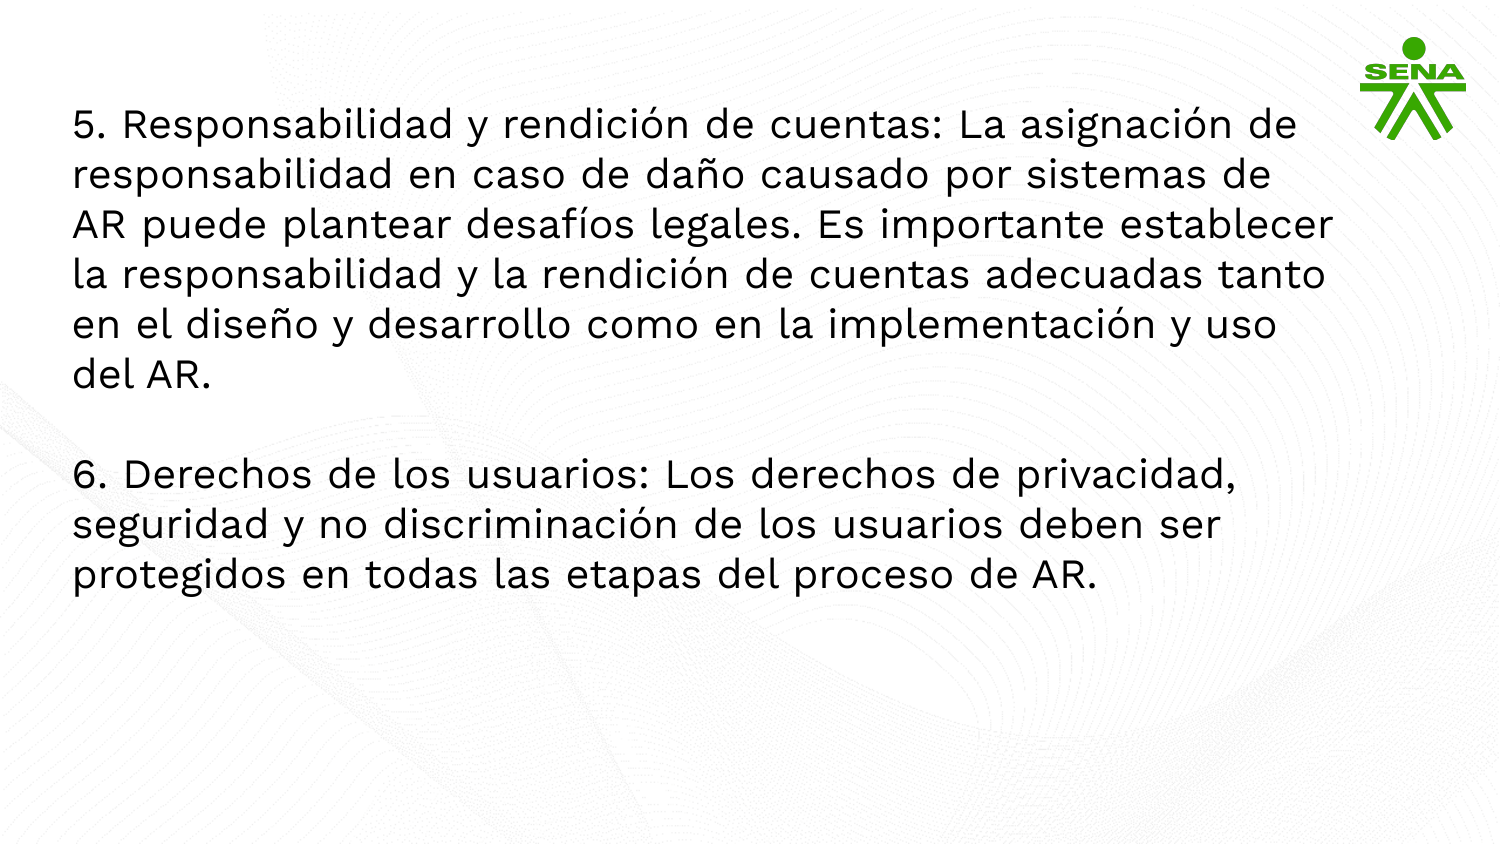

5. Responsabilidad y rendición de cuentas: La asignación de responsabilidad en caso de daño causado por sistemas de AR puede plantear desafíos legales. Es importante establecer la responsabilidad y la rendición de cuentas adecuadas tanto en el diseño y desarrollo como en la implementación y uso del AR.

6. Derechos de los usuarios: Los derechos de privacidad, seguridad y no discriminación de los usuarios deben ser protegidos en todas las etapas del proceso de AR.